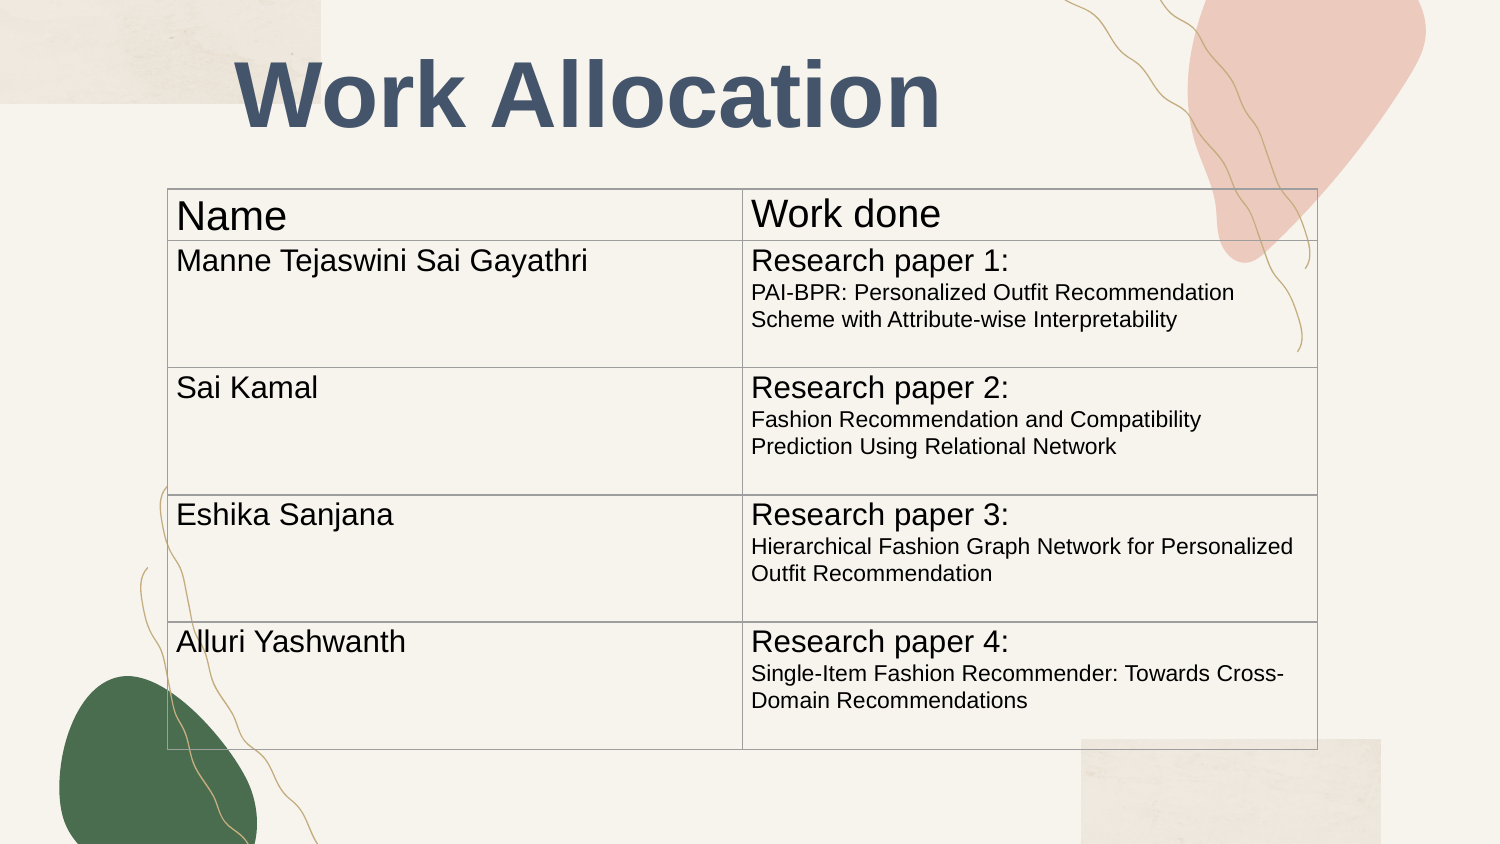

Work Allocation

| Name | Work done |
| --- | --- |
| Manne Tejaswini Sai Gayathri | Research paper 1: PAI-BPR: Personalized Outfit Recommendation Scheme with Attribute-wise Interpretability |
| Sai Kamal | Research paper 2: Fashion Recommendation and Compatibility Prediction Using Relational Network |
| Eshika Sanjana | Research paper 3: Hierarchical Fashion Graph Network for Personalized Outfit Recommendation |
| Alluri Yashwanth | Research paper 4: Single-Item Fashion Recommender: Towards Cross-Domain Recommendations |